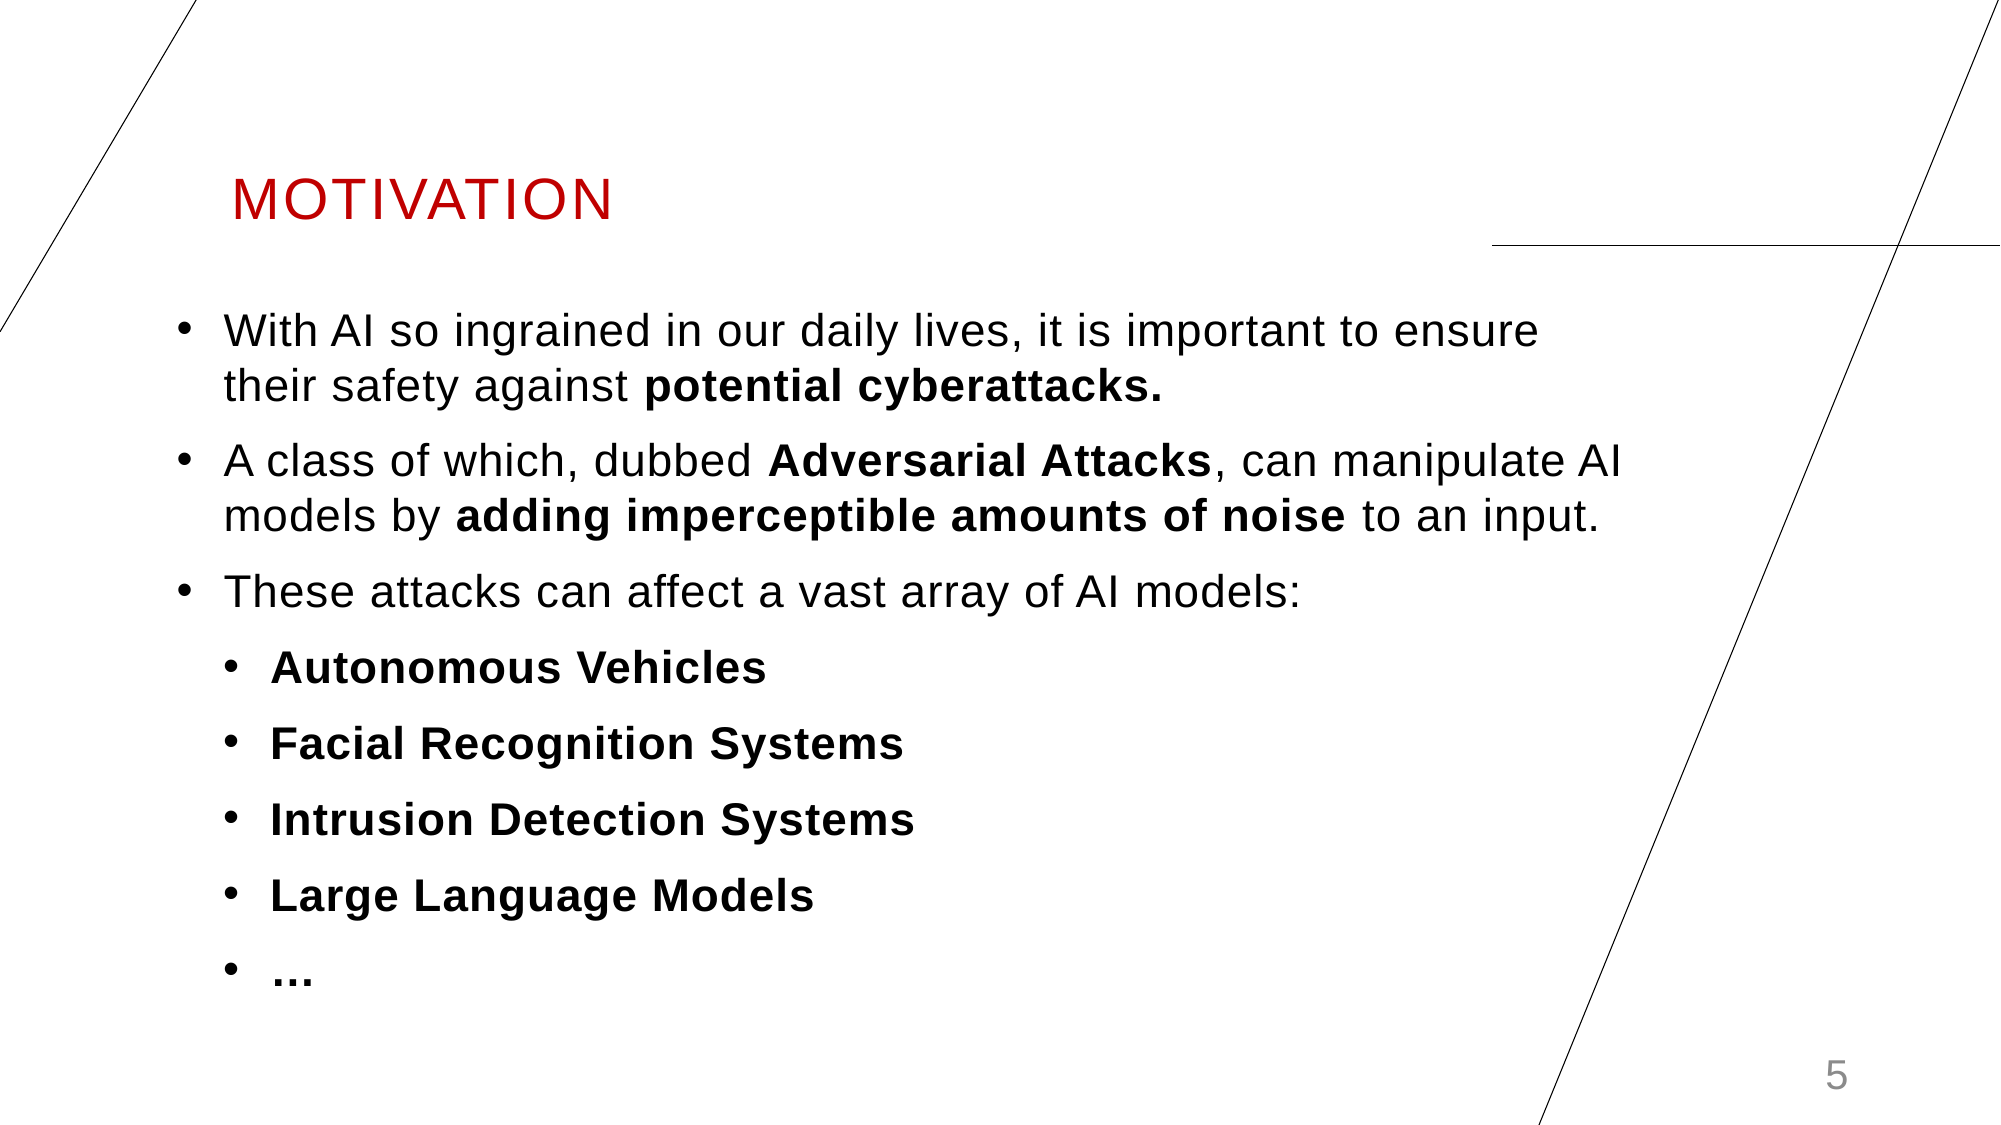

# Motivation
With AI so ingrained in our daily lives, it is important to ensure their safety against potential cyberattacks.
A class of which, dubbed Adversarial Attacks, can manipulate AI models by adding imperceptible amounts of noise to an input.
These attacks can affect a vast array of AI models:
Autonomous Vehicles
Facial Recognition Systems
Intrusion Detection Systems
Large Language Models
…
5